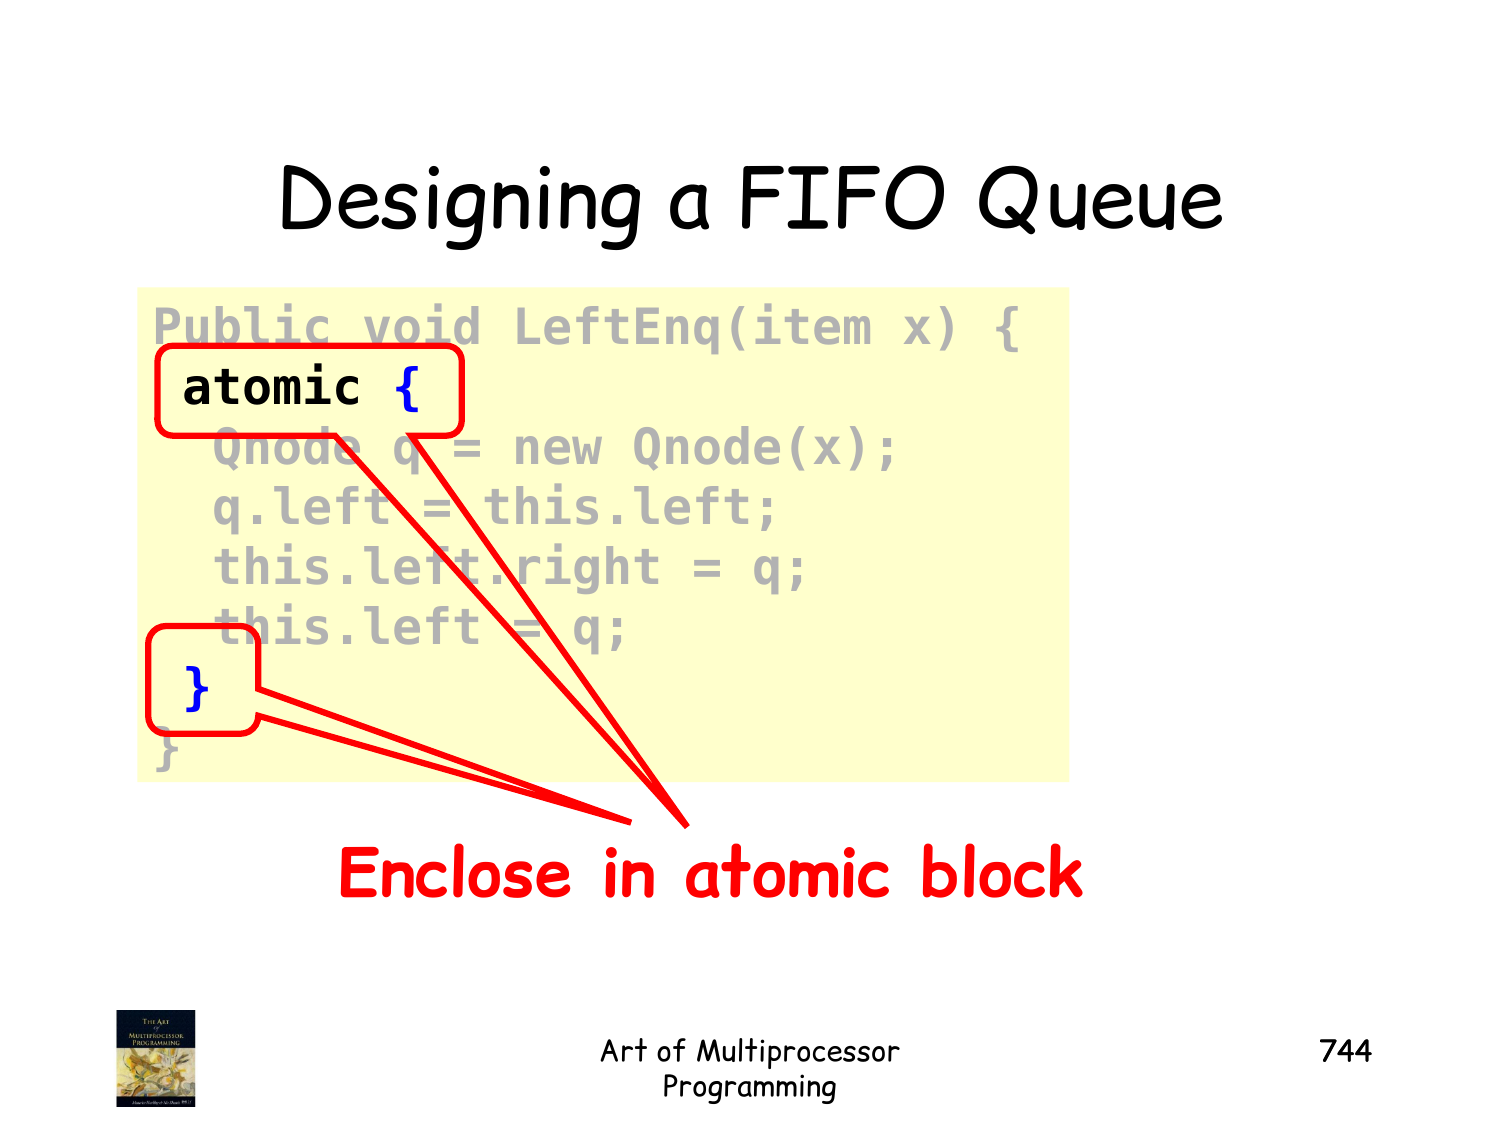

# Designing a FIFO Queue
Public void LeftEnq(item x) {
 atomic {
  Qnode q = new Qnode(x);
  q.left = this.left;
  this.left.right = q;
  this.left = q;
 }
}

Enclose in atomic block
Art of Multiprocessor Programming
744
744